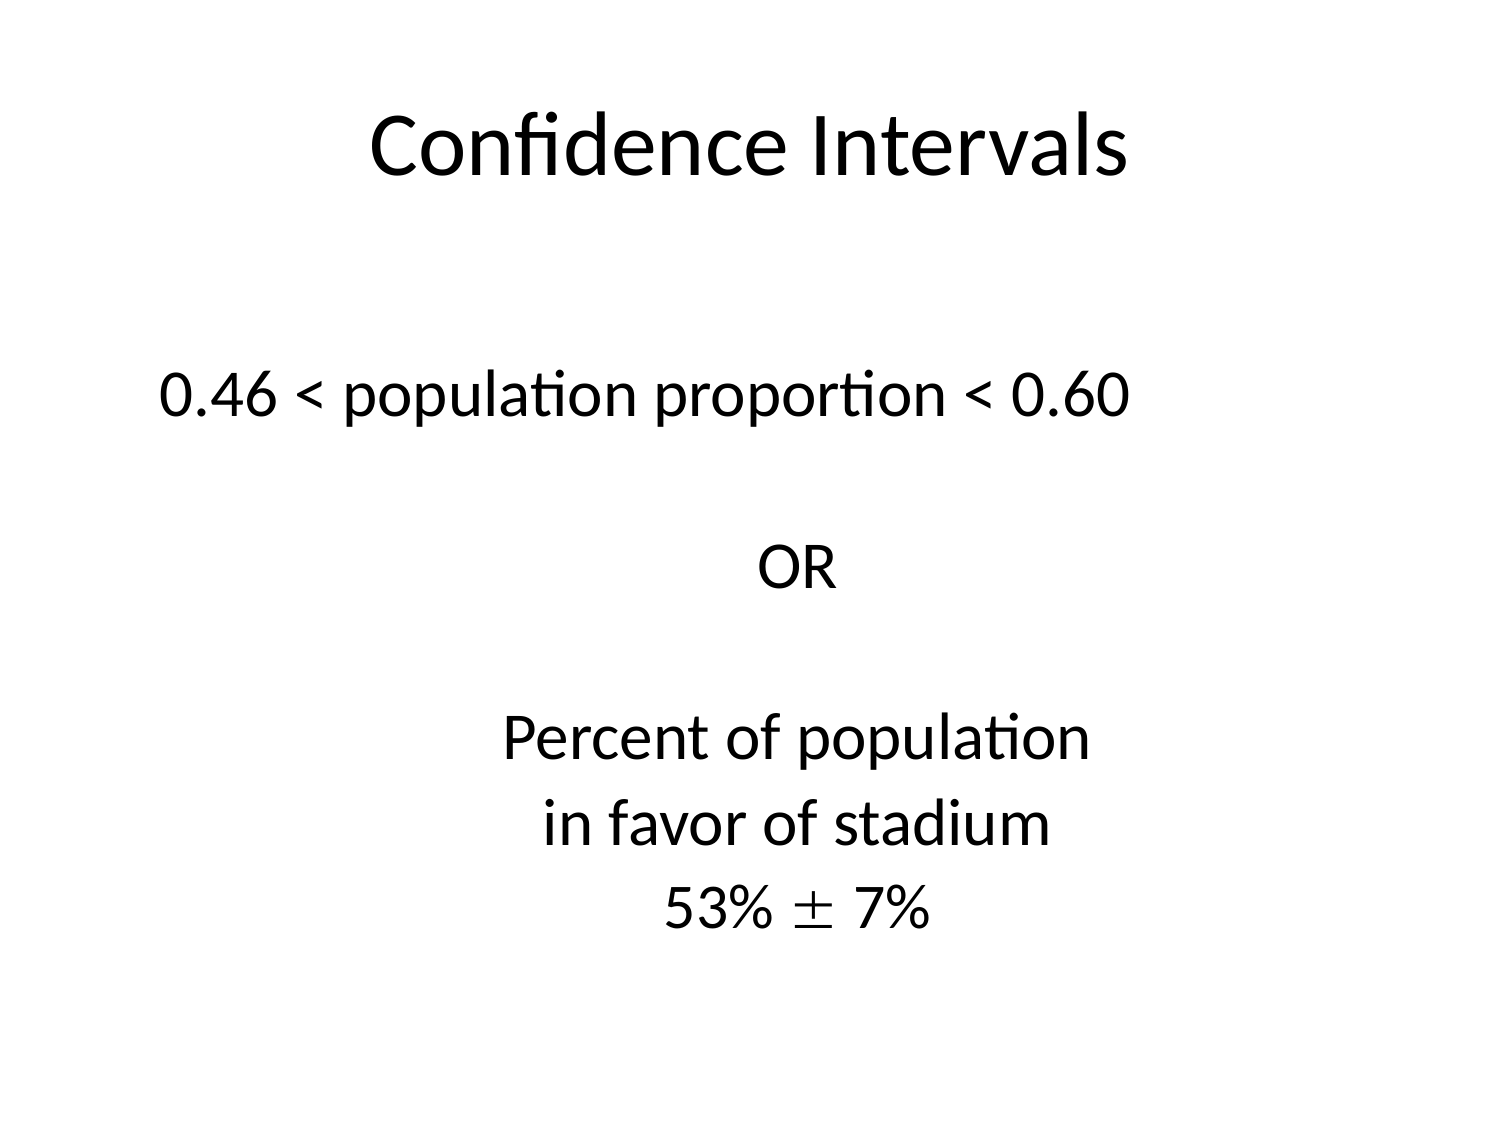

# Confidence Intervals
0.46 < population proportion < 0.60

OR

Percent of population
in favor of stadium
53% ± 7%